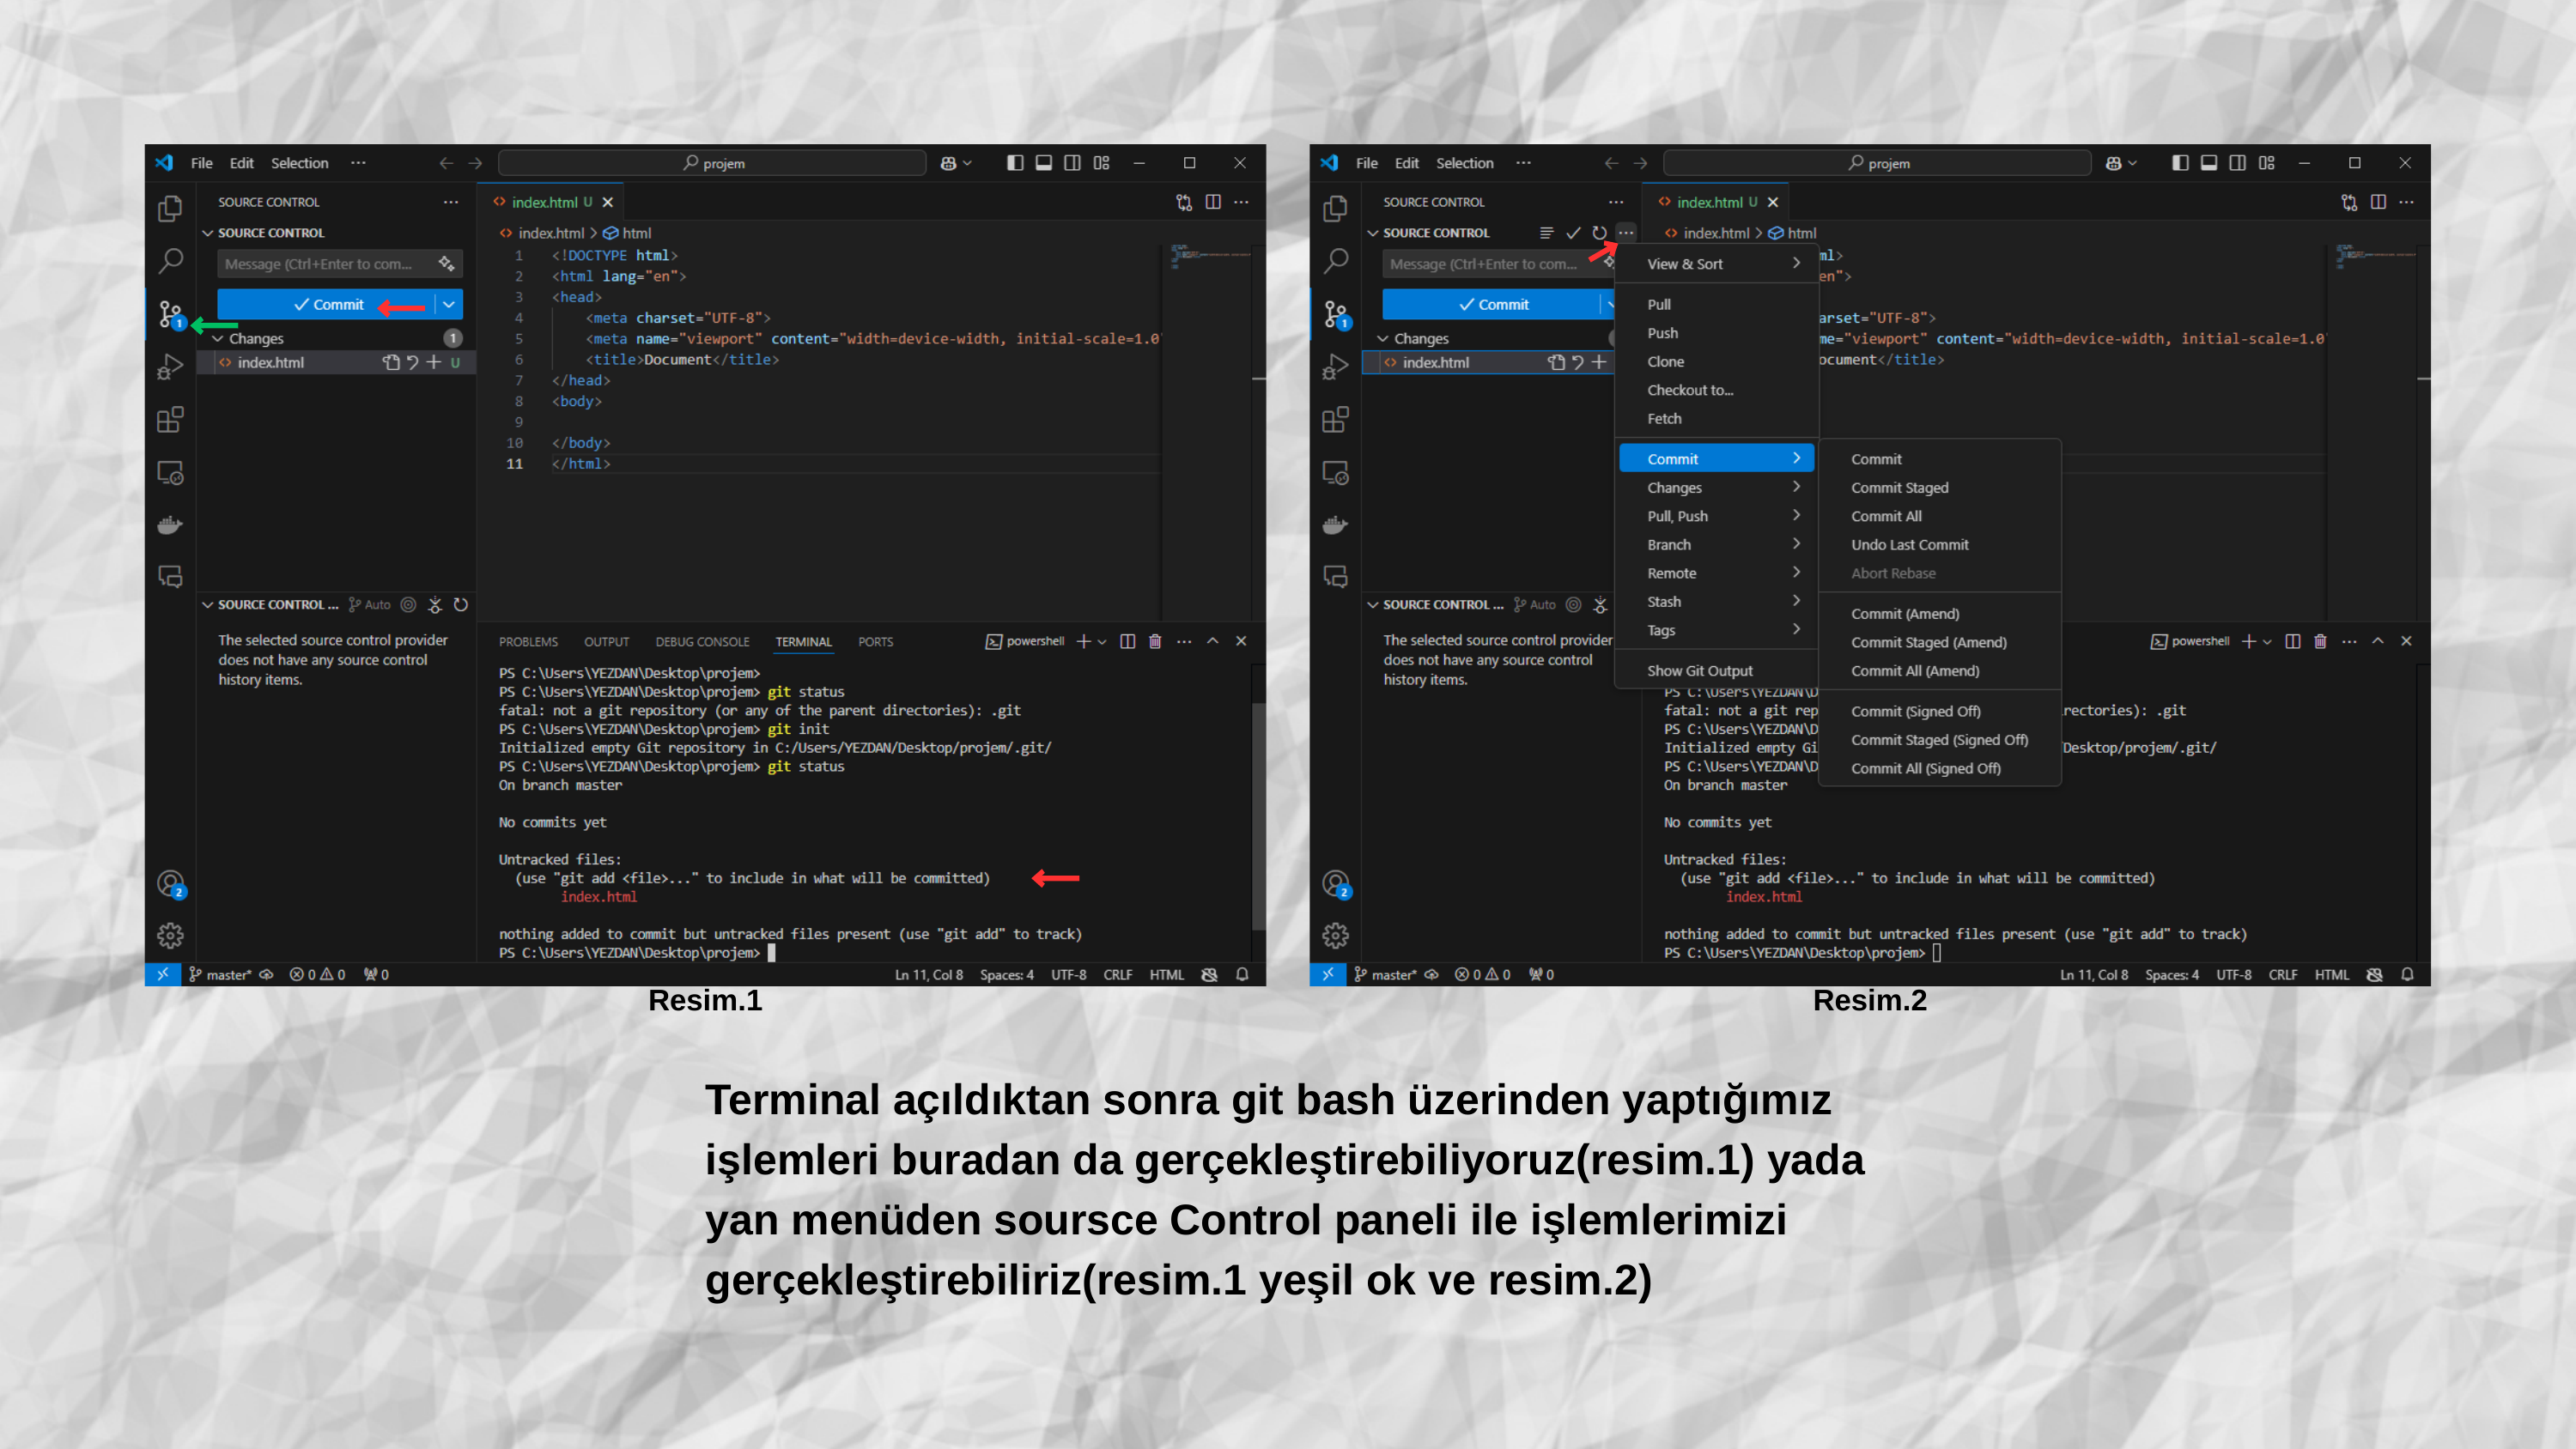

Resim.1
Resim.2
Terminal açıldıktan sonra git bash üzerinden yaptığımız işlemleri buradan da gerçekleştirebiliyoruz(resim.1) yada yan menüden soursce Control paneli ile işlemlerimizi gerçekleştirebiliriz(resim.1 yeşil ok ve resim.2)